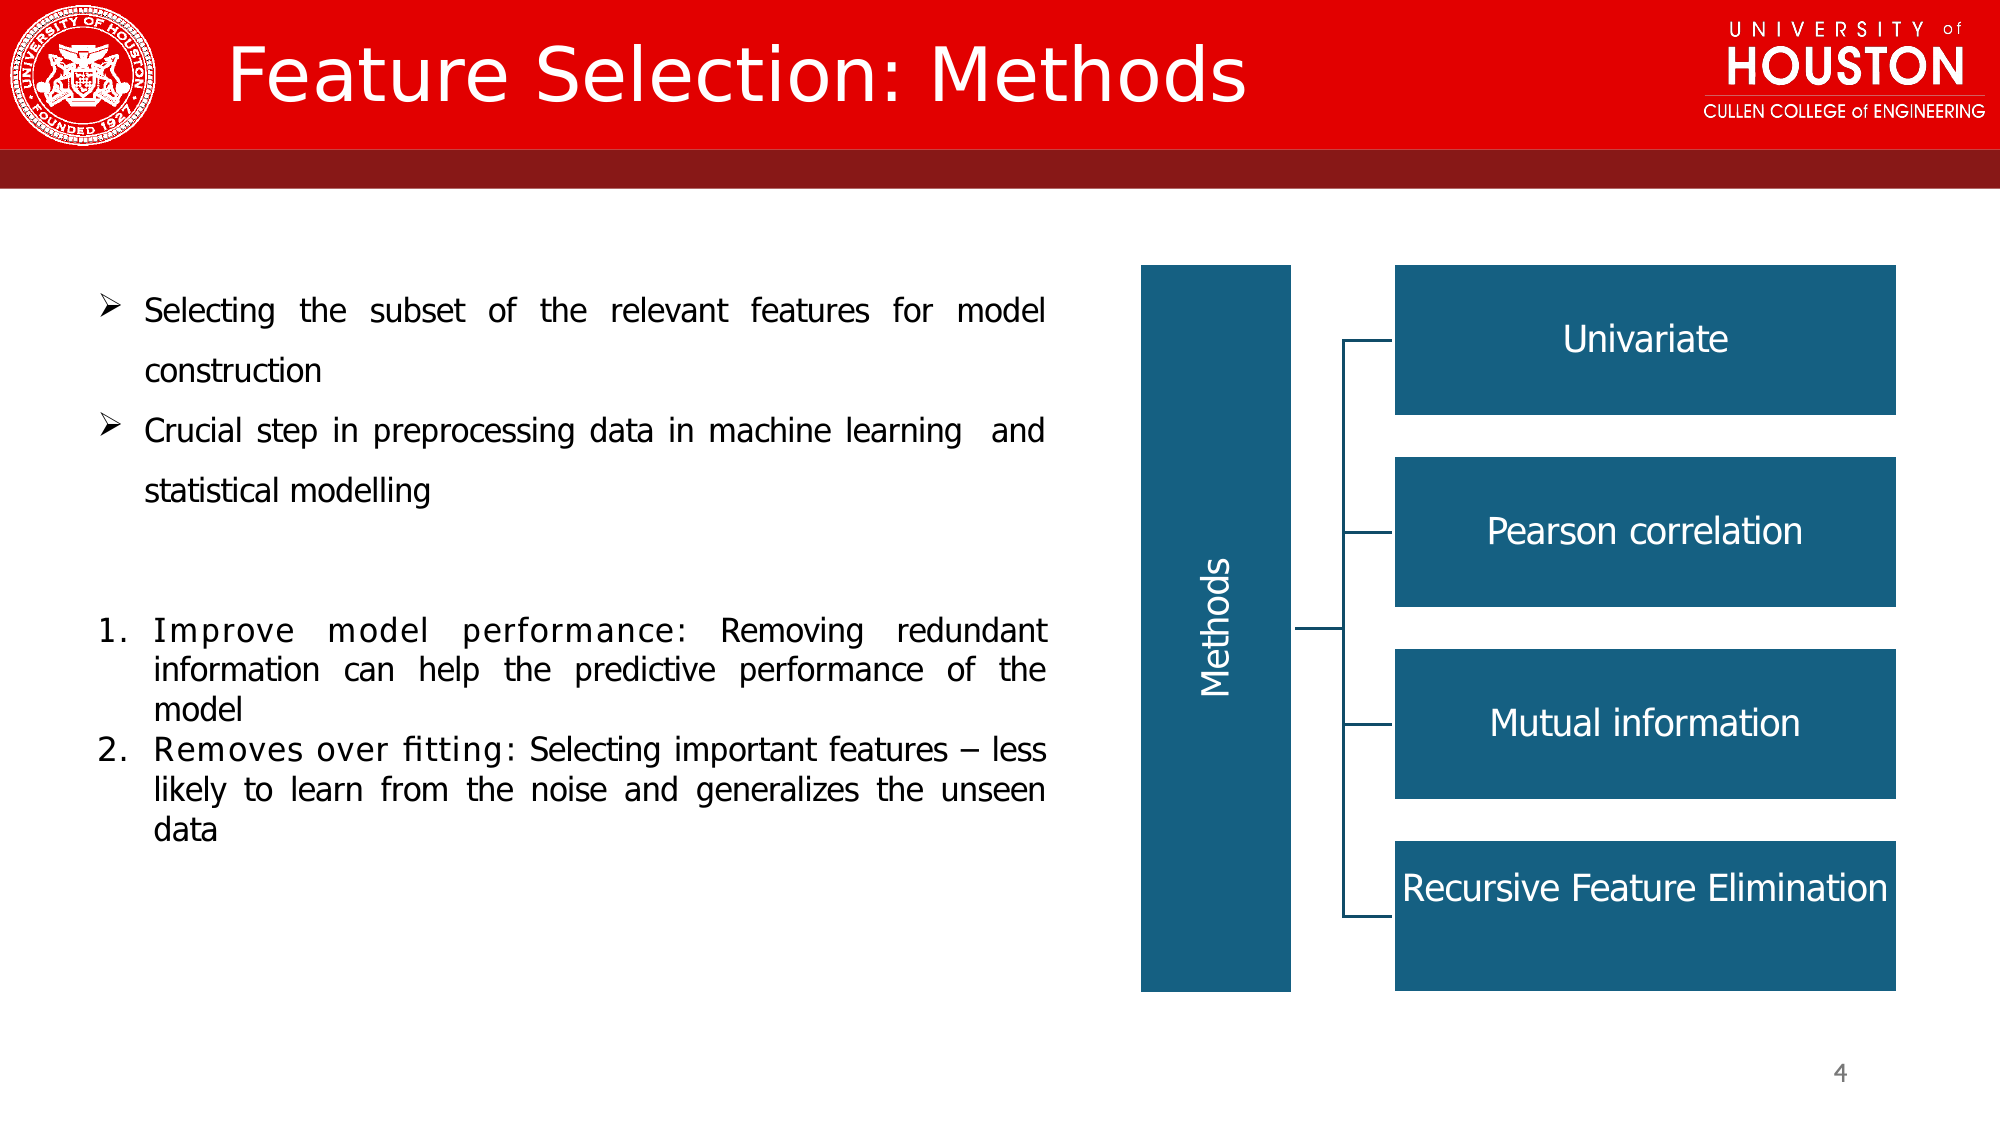

Feature Selection: Methods

Methods
Univariate
Pearson correlation
Mutual information
Recursive Feature Elimination

Selecting the subset of the relevant features for model construction
Crucial step in preprocessing data in machine learning  and statistical modelling

Improve model performance: Removing redundant information can help the predictive performance of the model
Removes over fitting: Selecting important features – less likely to learn from the noise and generalizes the unseen data

4